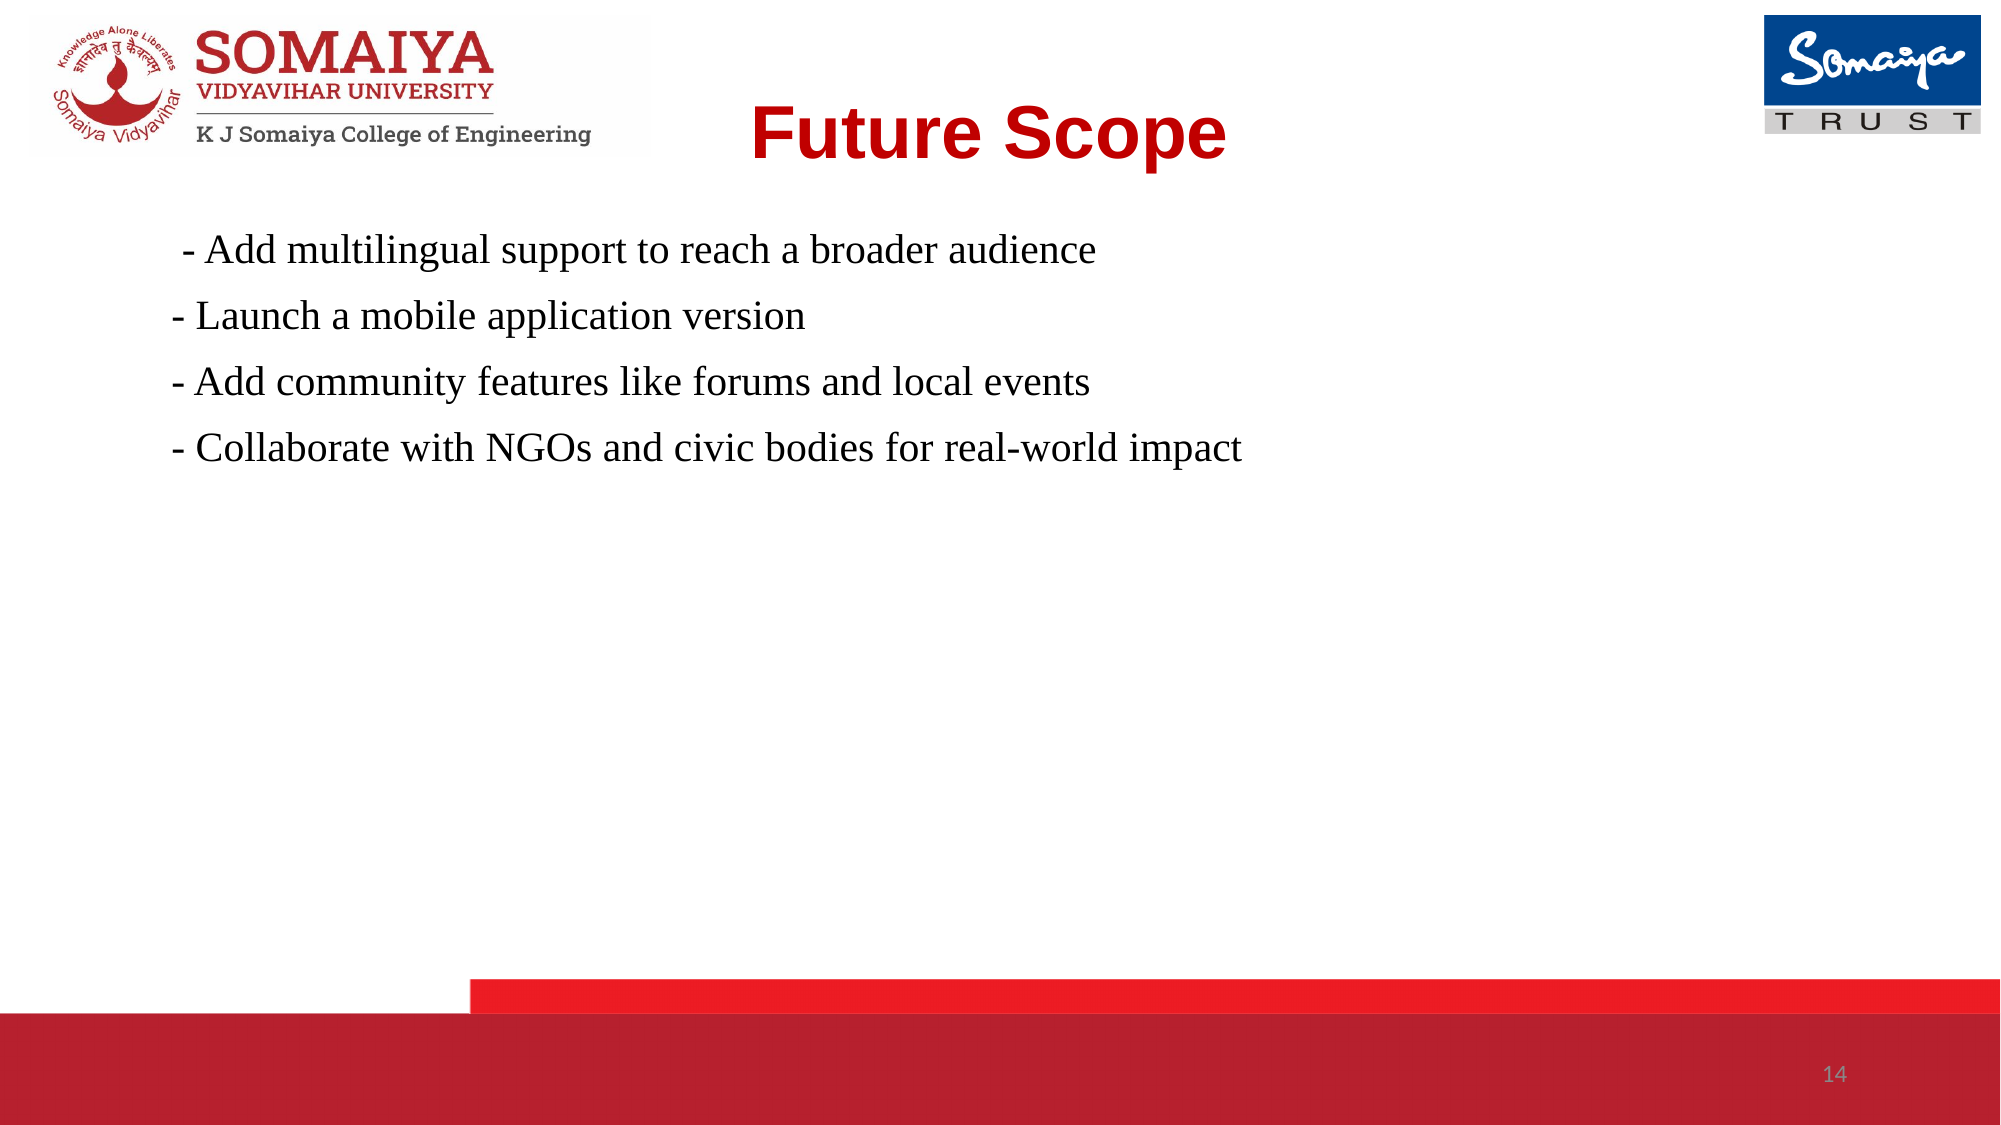

# Future Scope
 - Add multilingual support to reach a broader audience
- Launch a mobile application version
- Add community features like forums and local events
- Collaborate with NGOs and civic bodies for real-world impact

14